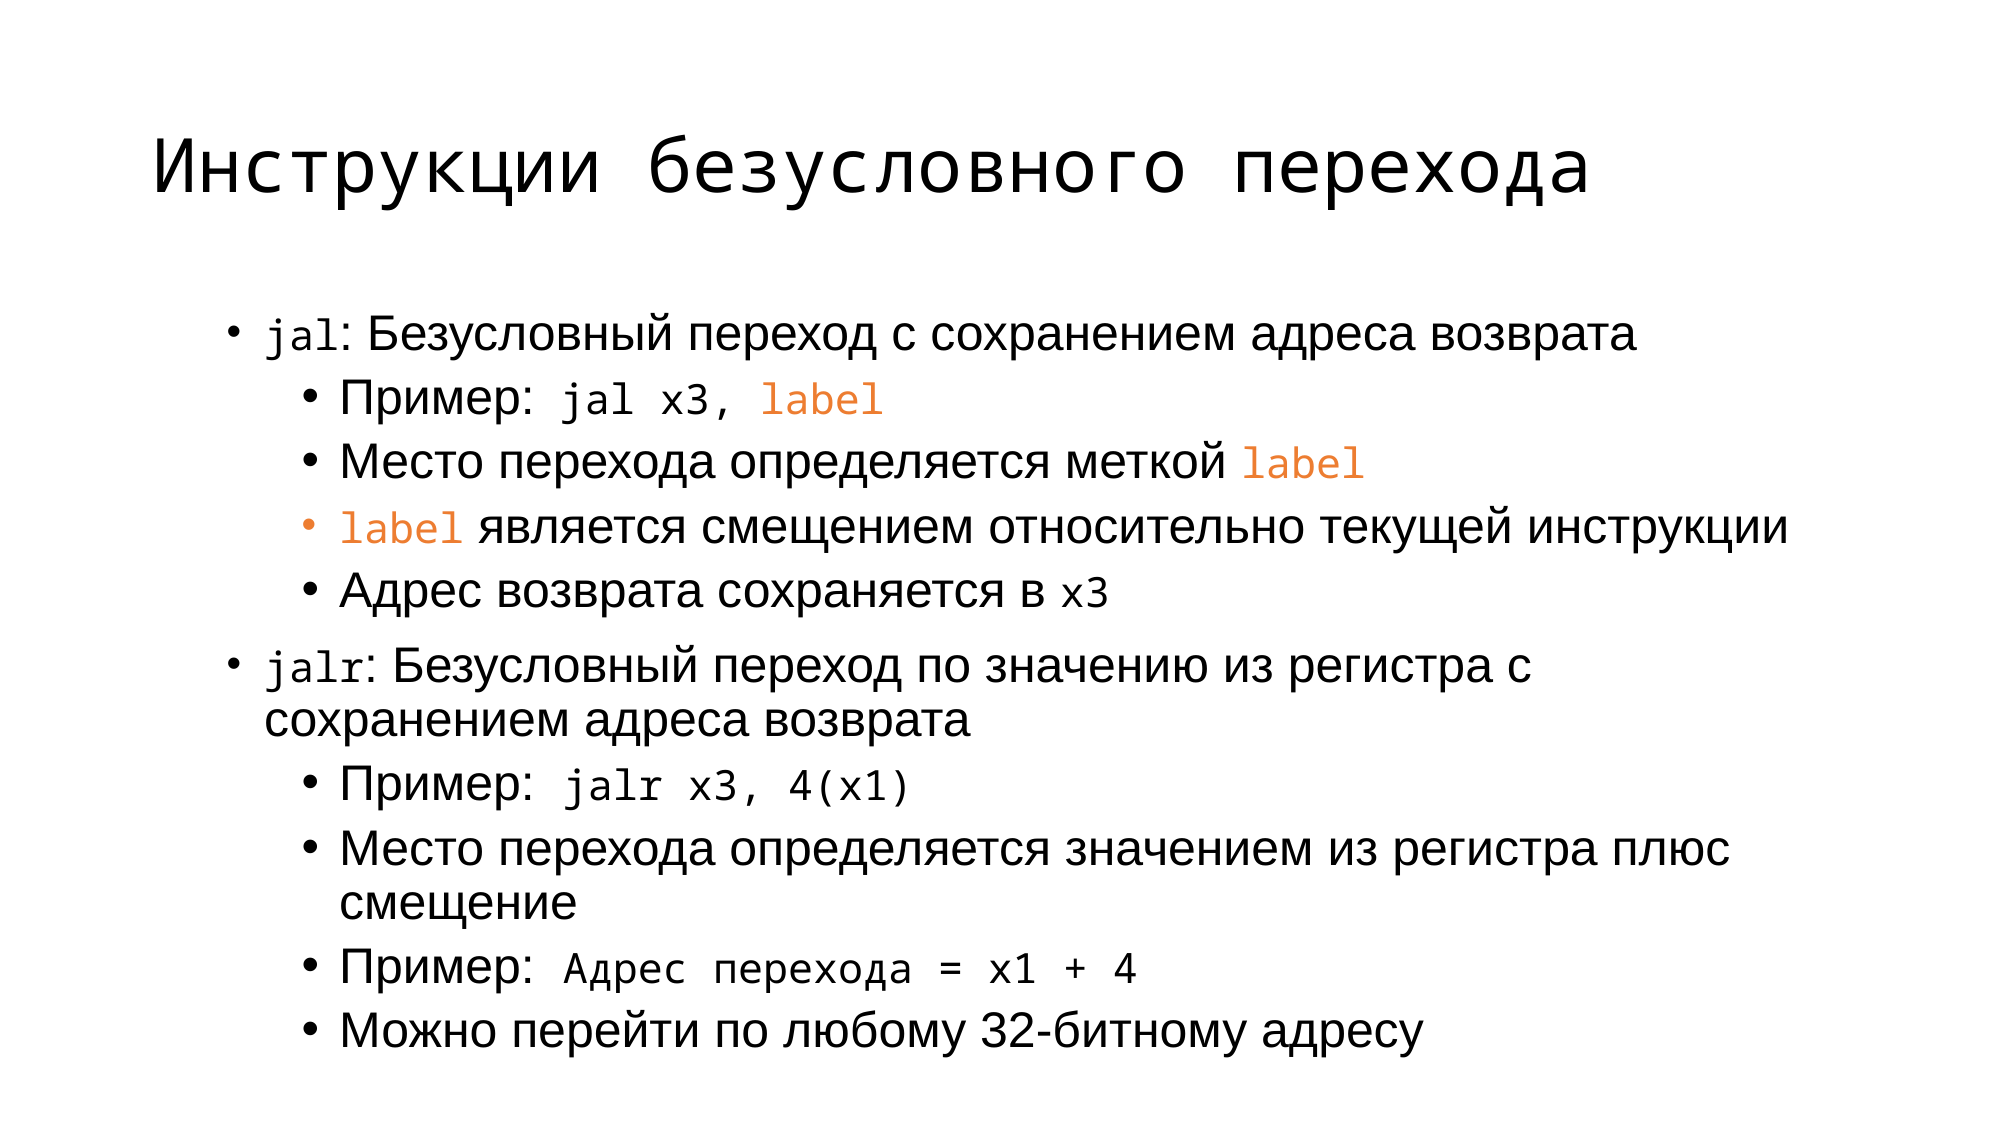

# Инструкции безусловного перехода
jal: Безусловный переход с сохранением адреса возврата
Пример: jal x3, label
Место перехода определяется меткой label
label является смещением относительно текущей инструкции
Адрес возврата сохраняется в x3
jalr: Безусловный переход по значению из регистра с сохранением адреса возврата
Пример:  jalr x3, 4(x1)
Место перехода определяется значением из регистра плюс смещение
Пример:  Адрес перехода = x1 + 4
Можно перейти по любому 32-битному адресу